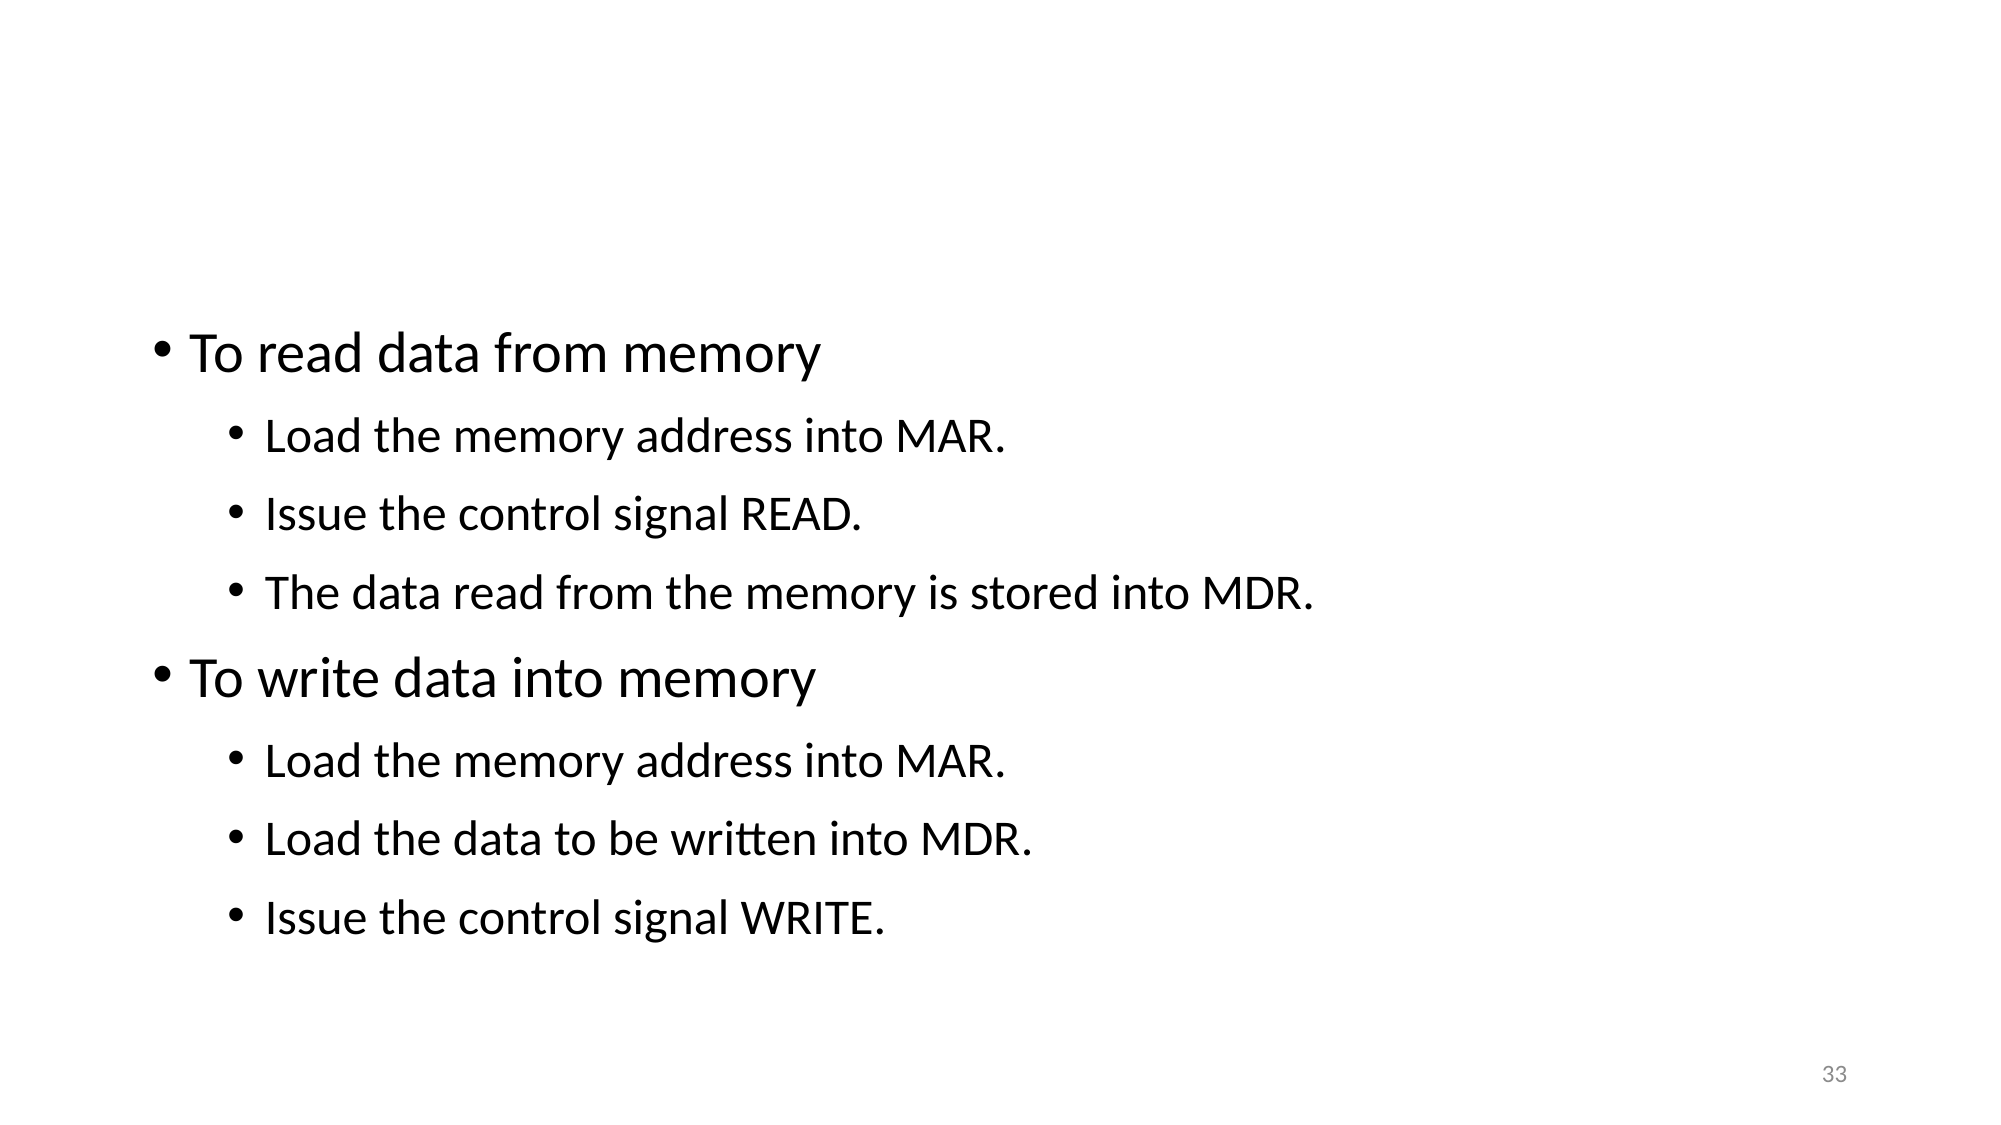

#
To read data from memory
Load the memory address into MAR.
Issue the control signal READ.
The data read from the memory is stored into MDR.
To write data into memory
Load the memory address into MAR.
Load the data to be written into MDR.
Issue the control signal WRITE.
33